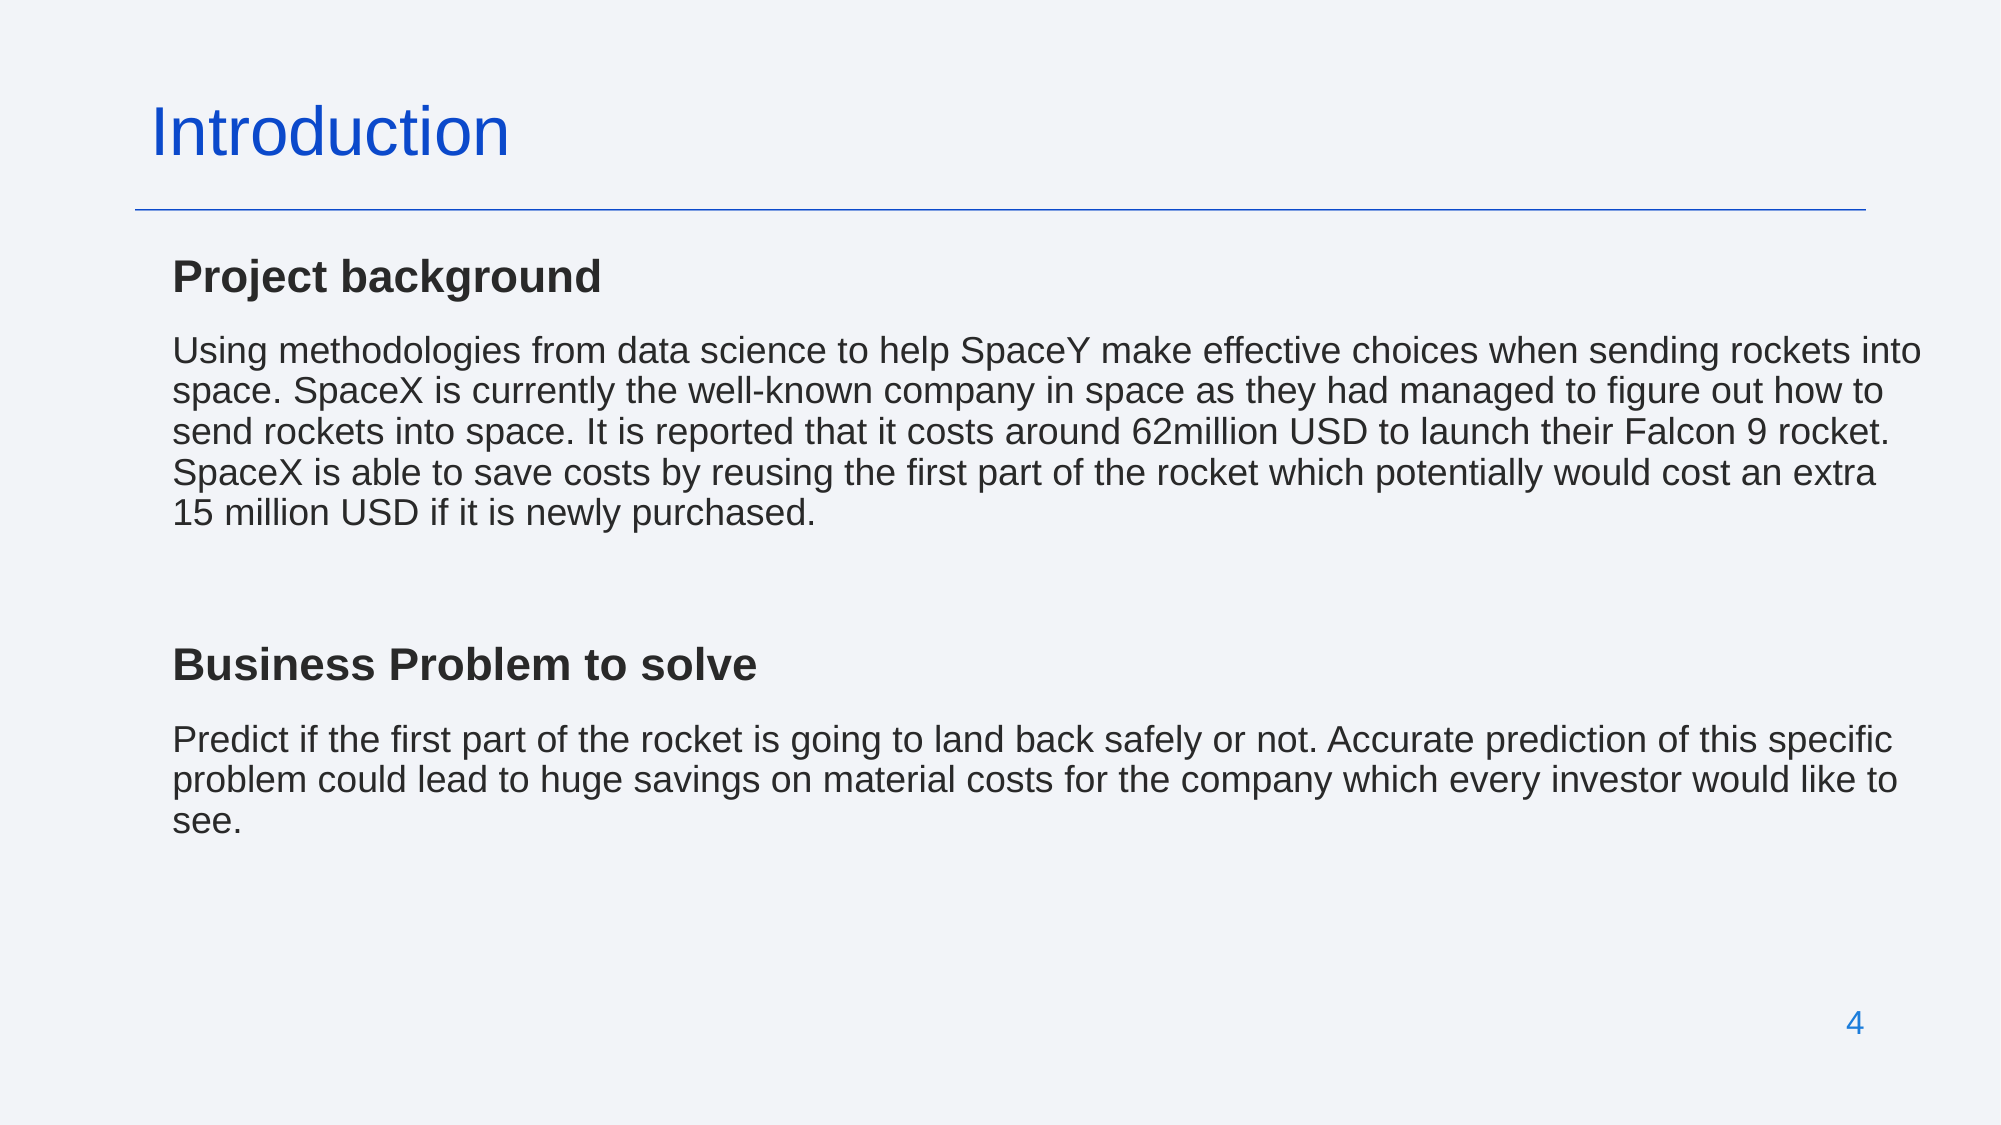

Introduction
Project background
Using methodologies from data science to help SpaceY make effective choices when sending rockets into space. SpaceX is currently the well-known company in space as they had managed to figure out how to send rockets into space. It is reported that it costs around 62million USD to launch their Falcon 9 rocket. SpaceX is able to save costs by reusing the first part of the rocket which potentially would cost an extra 15 million USD if it is newly purchased.

Business Problem to solve
Predict if the first part of the rocket is going to land back safely or not. Accurate prediction of this specific problem could lead to huge savings on material costs for the company which every investor would like to see.

4